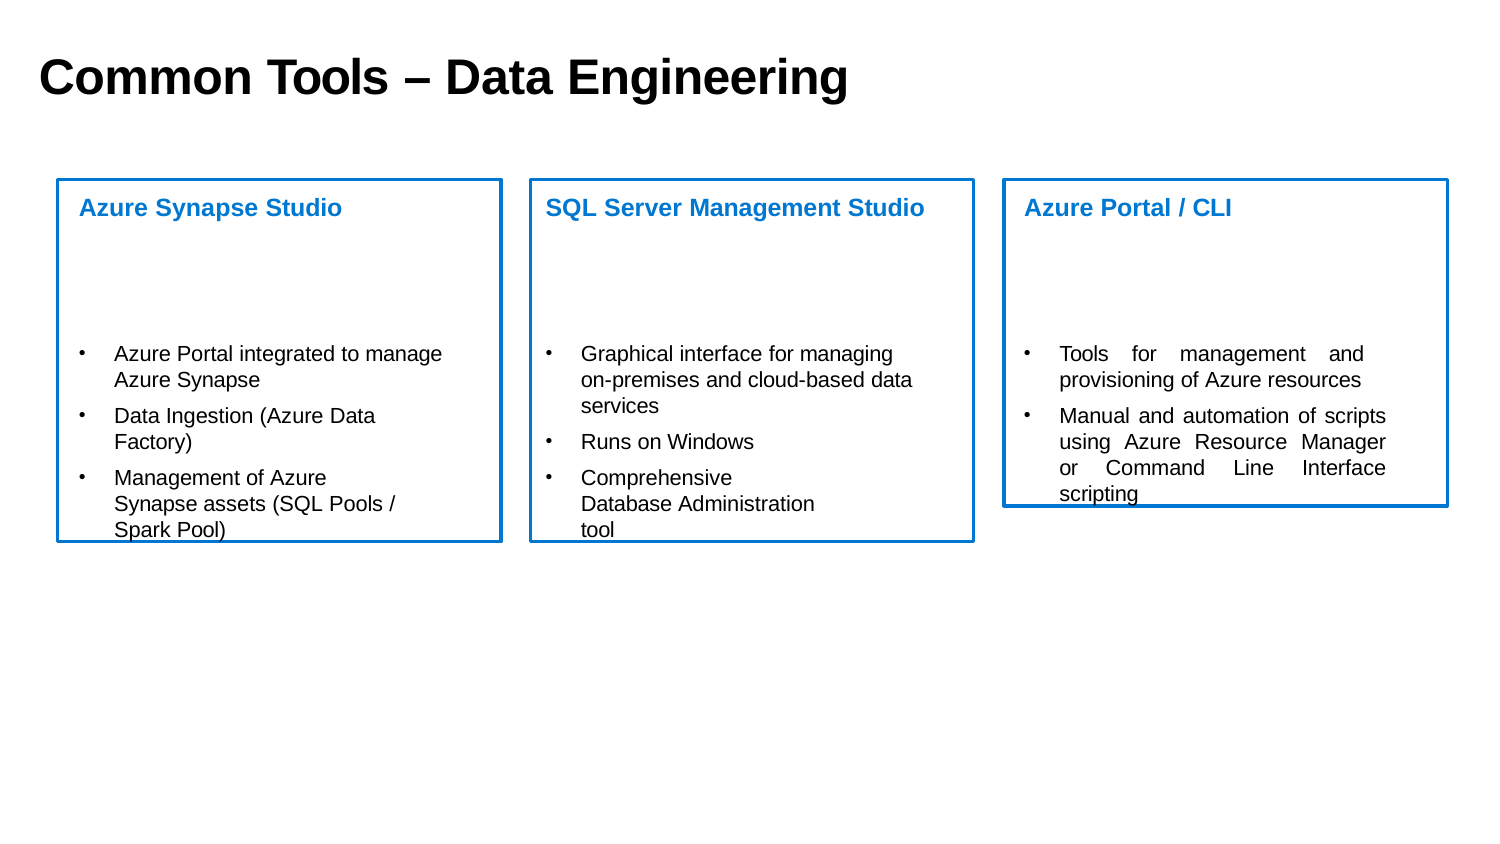

# Common Tools – Data Engineering
Azure Synapse Studio

Azure Portal integrated to manage Azure Synapse
Data Ingestion (Azure Data Factory)
Management of Azure Synapse assets (SQL Pools / Spark Pool)
SQL Server Management Studio

Graphical interface for managing on-premises and cloud-based data services
Runs on Windows
Comprehensive Database Administration tool
Azure Portal / CLI

Tools for management and provisioning of Azure resources
Manual and automation of scripts using Azure Resource Manager or Command Line Interface scripting